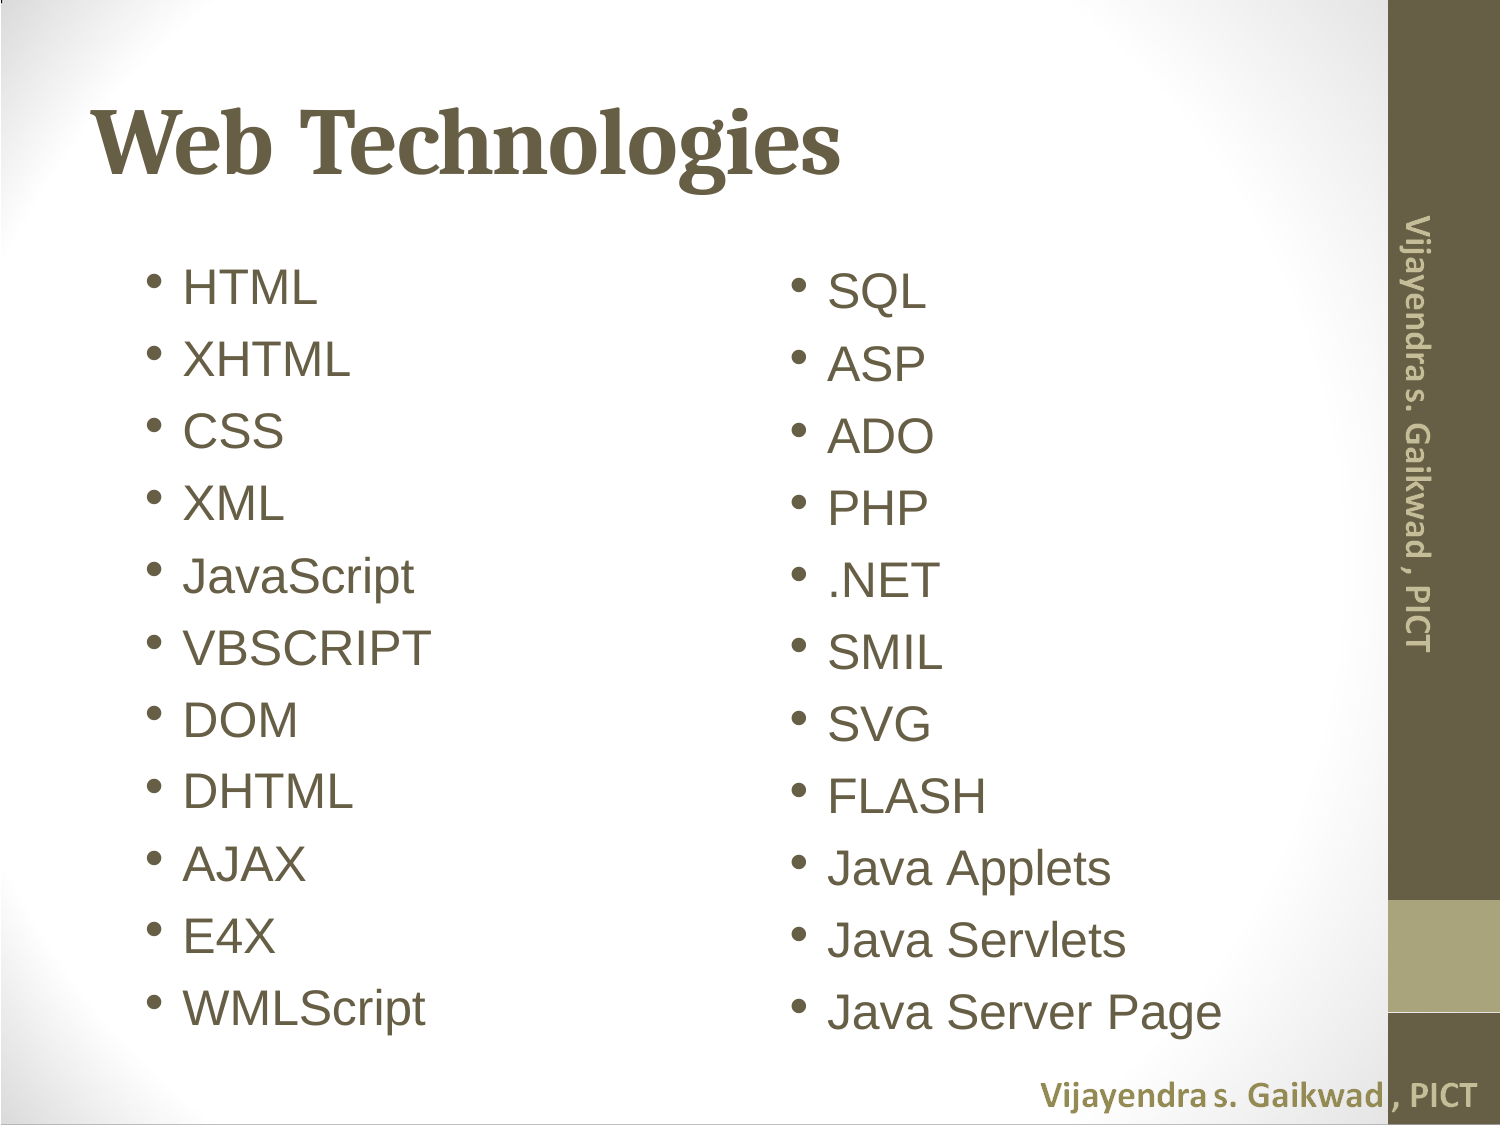

# Web Technologies
HTML
XHTML
CSS
XML
JavaScript
VBSCRIPT
DOM
DHTML
AJAX
E4X
WMLScript
SQL
ASP
ADO
PHP
.NET
SMIL
SVG
FLASH
Java Applets
Java Servlets
Java Server Page